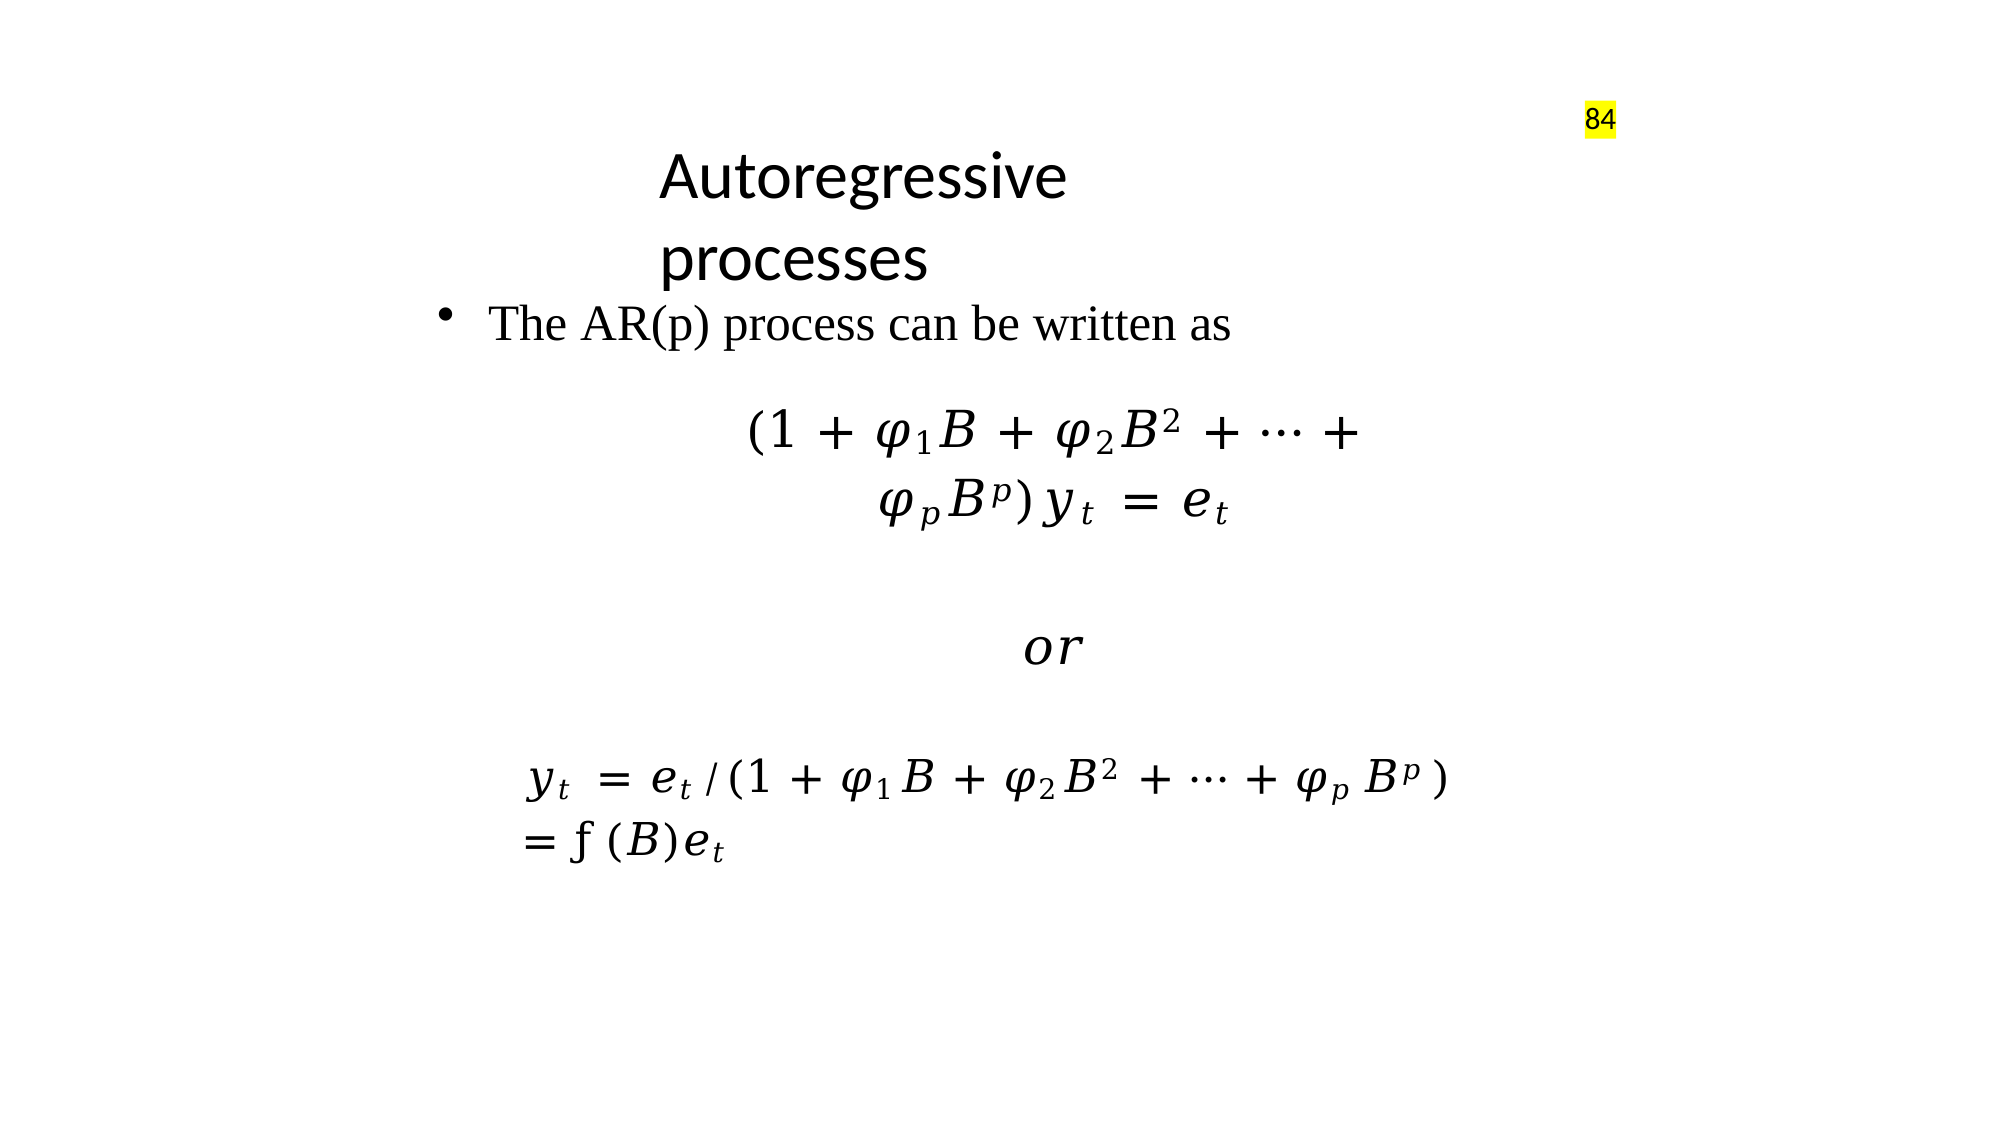

84

# Autoregressive processes
The AR(p) process can be written as
(1 + 𝜑1𝐵 + 𝜑2𝐵2 + ⋯ + 𝜑𝑝𝐵𝑝)𝑦𝑡 = 𝑒𝑡

𝑜𝑟
𝑦𝑡  = 𝑒𝑡/(1 + 𝜑1𝐵 + 𝜑2𝐵2  + ⋯ + 𝜑𝑝𝐵𝑝) = ƒ(𝐵)𝑒𝑡